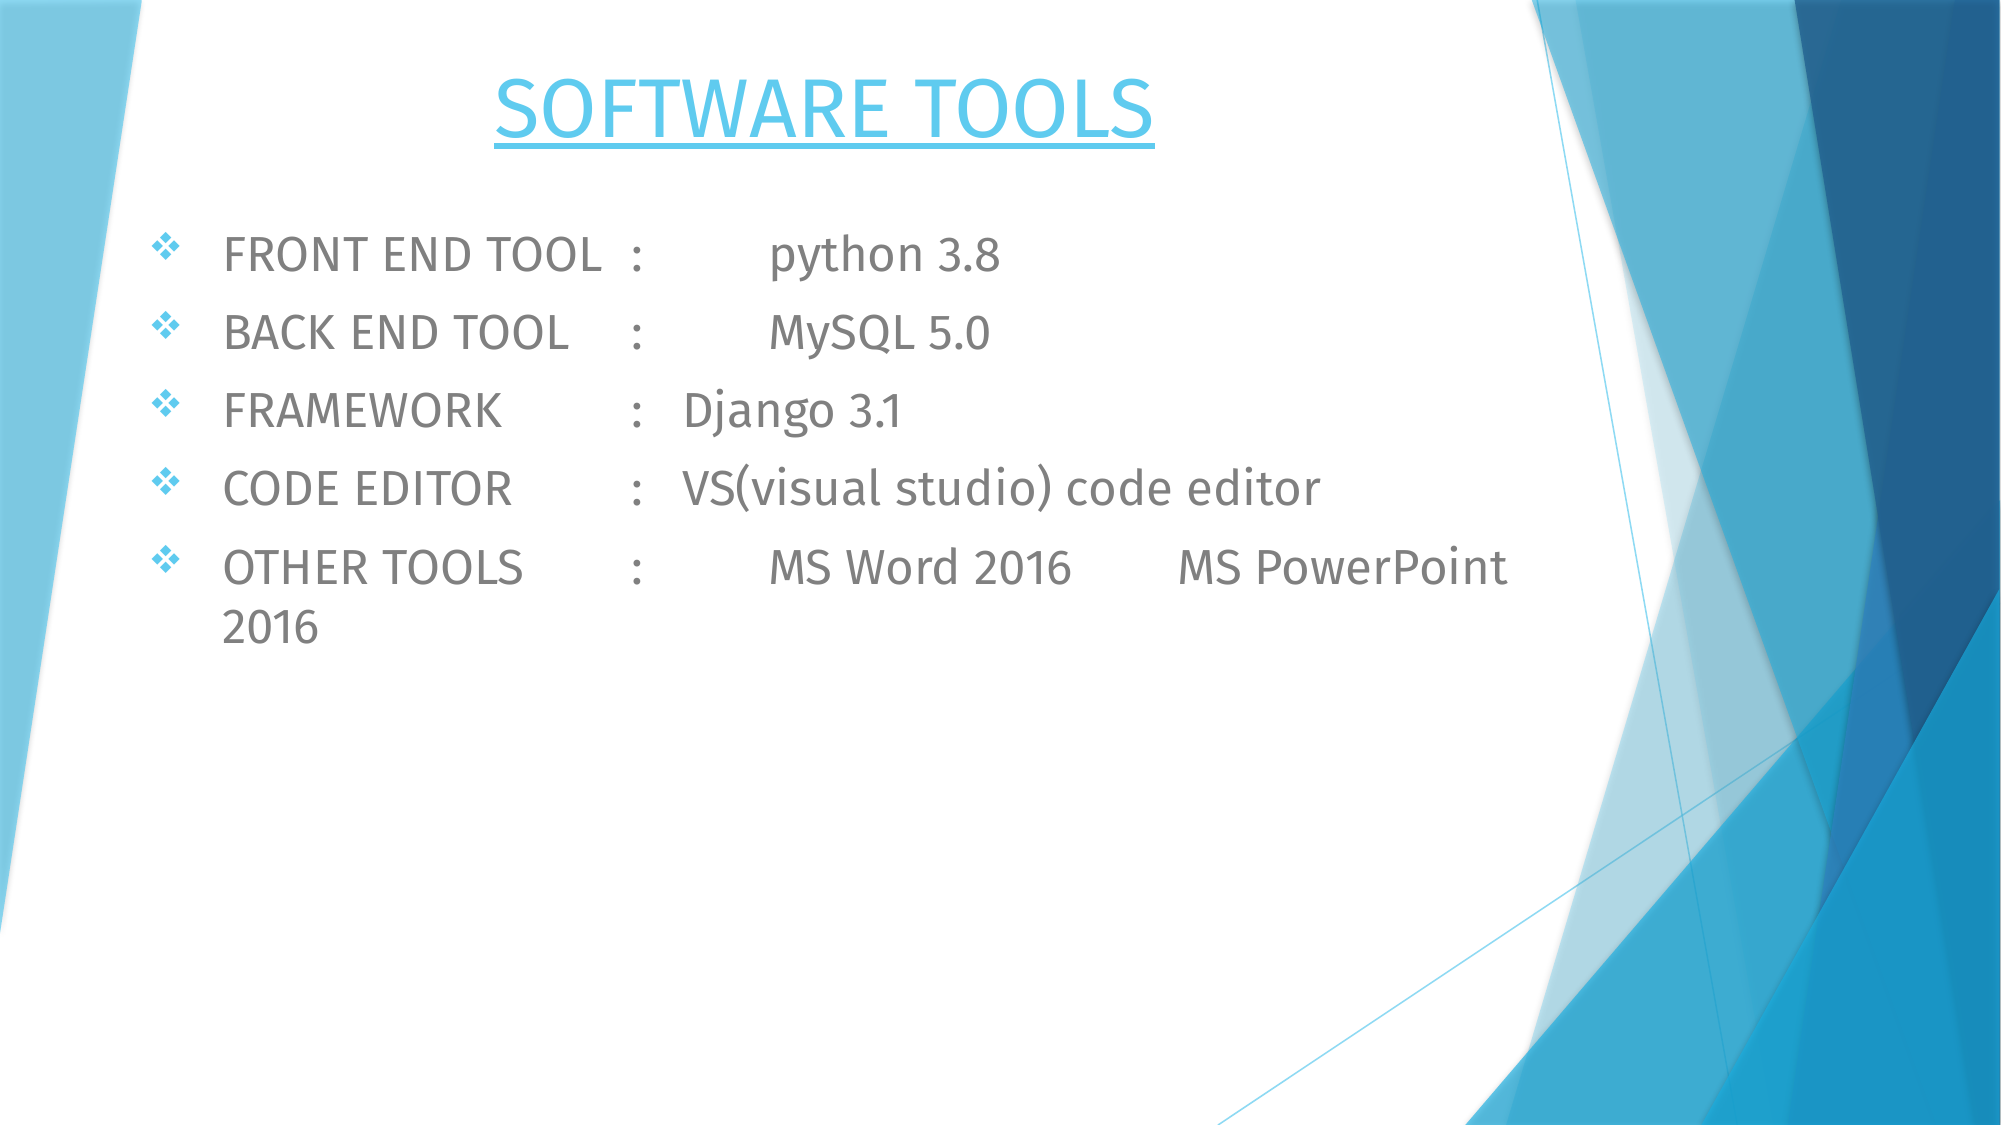

# SOFTWARE TOOLS
FRONT END TOOL	:	python 3.8
BACK END TOOL		:	MySQL 5.0
FRAMEWORK			:   Django 3.1
CODE EDITOR			:   VS(visual studio) code editor
OTHER TOOLS    		:	MS Word 2016													MS PowerPoint 2016